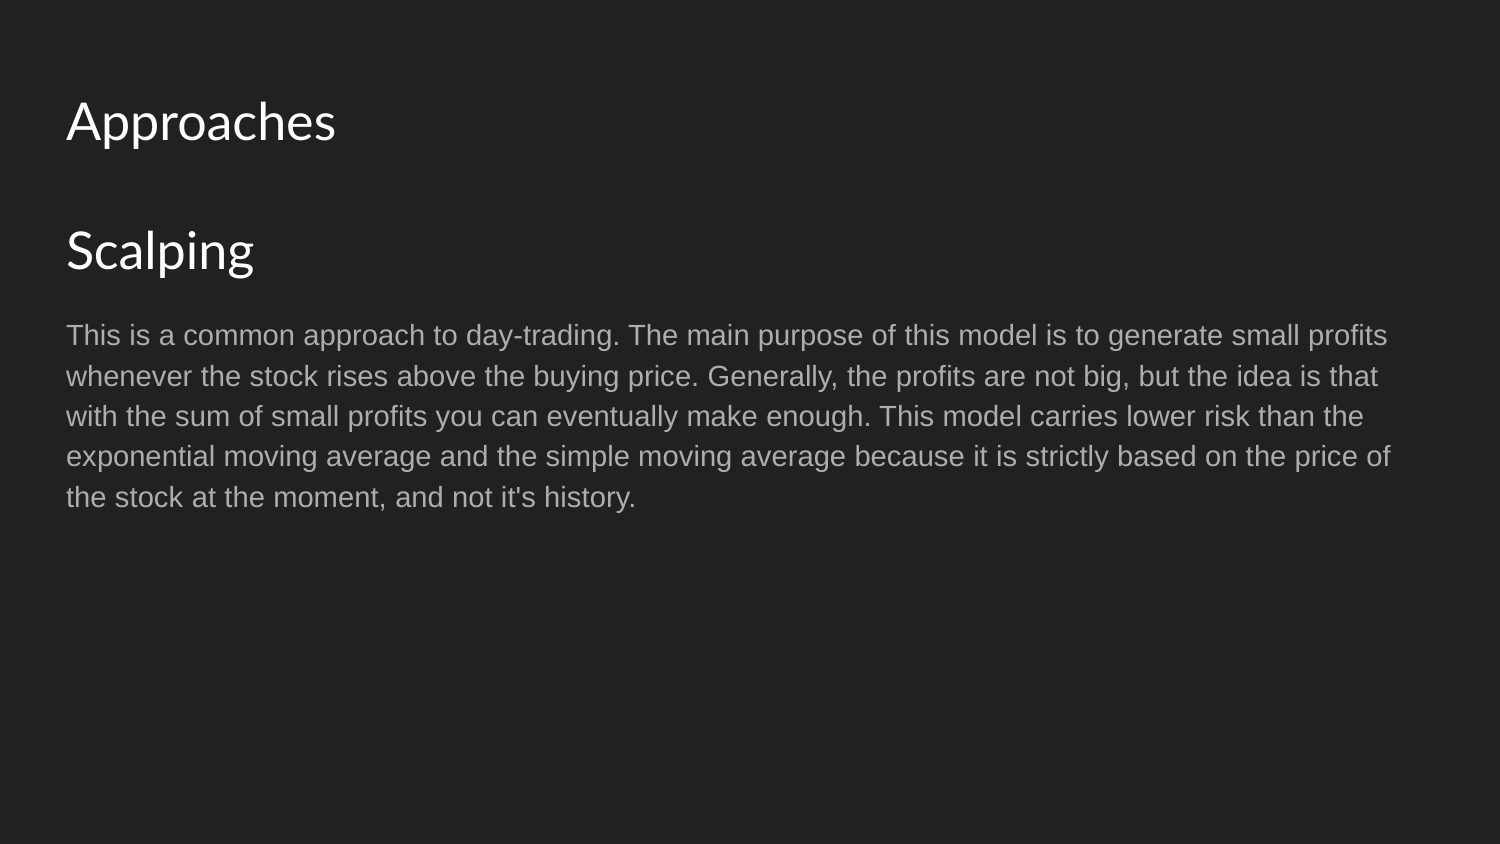

# Approaches
Scalping
This is a common approach to day-trading. The main purpose of this model is to generate small profits whenever the stock rises above the buying price. Generally, the profits are not big, but the idea is that with the sum of small profits you can eventually make enough. This model carries lower risk than the exponential moving average and the simple moving average because it is strictly based on the price of the stock at the moment, and not it's history.